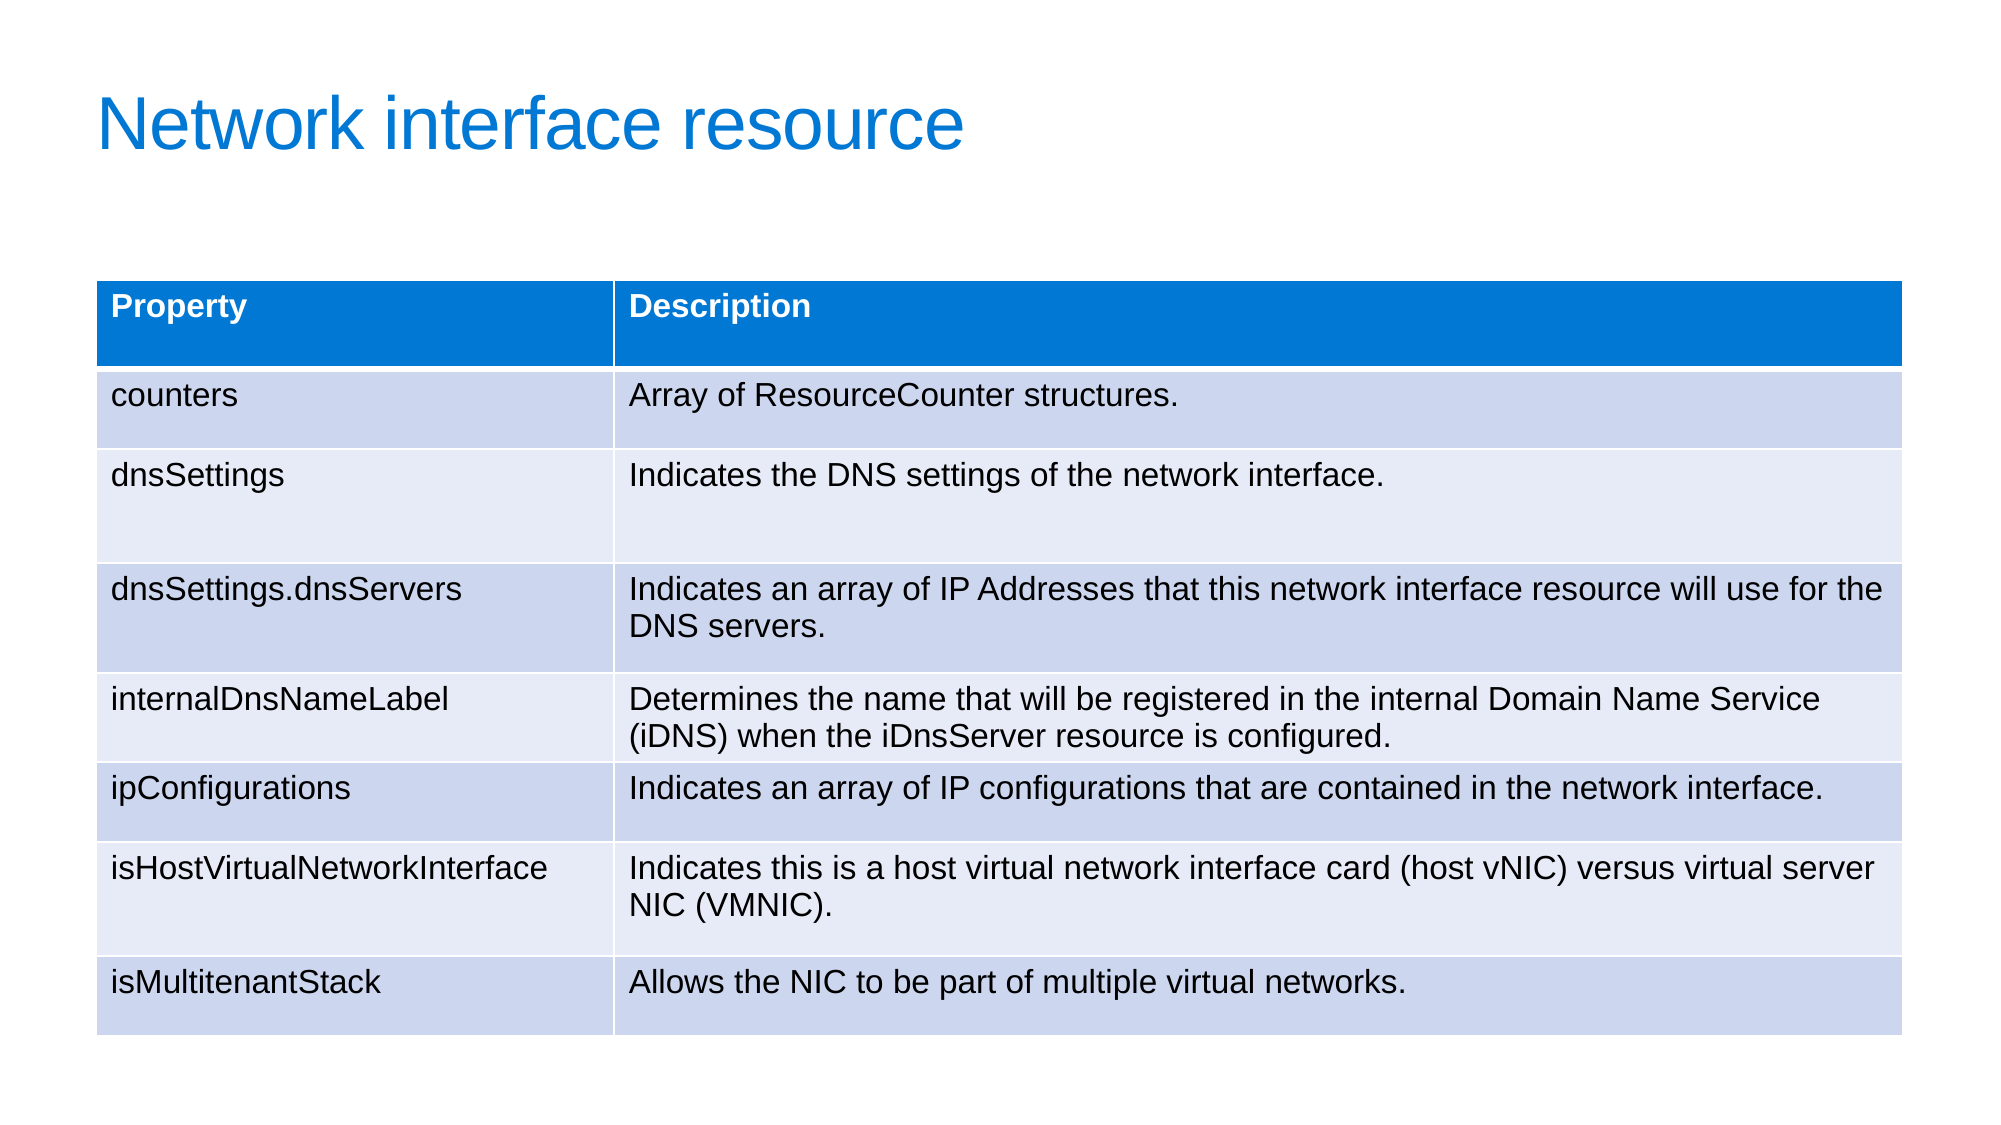

# Network interface resource

| Property | Description |
| --- | --- |
| counters | Array of ResourceCounter structures. |
| dnsSettings | Indicates the DNS settings of the network interface. |
| dnsSettings.dnsServers | Indicates an array of IP Addresses that this network interface resource will use for the DNS servers. |
| internalDnsNameLabel | Determines the name that will be registered in the internal Domain Name Service (iDNS) when the iDnsServer resource is configured. |
| ipConfigurations | Indicates an array of IP configurations that are contained in the network interface. |
| isHostVirtualNetworkInterface | Indicates this is a host virtual network interface card (host vNIC) versus virtual server NIC (VMNIC). |
| isMultitenantStack | Allows the NIC to be part of multiple virtual networks. |